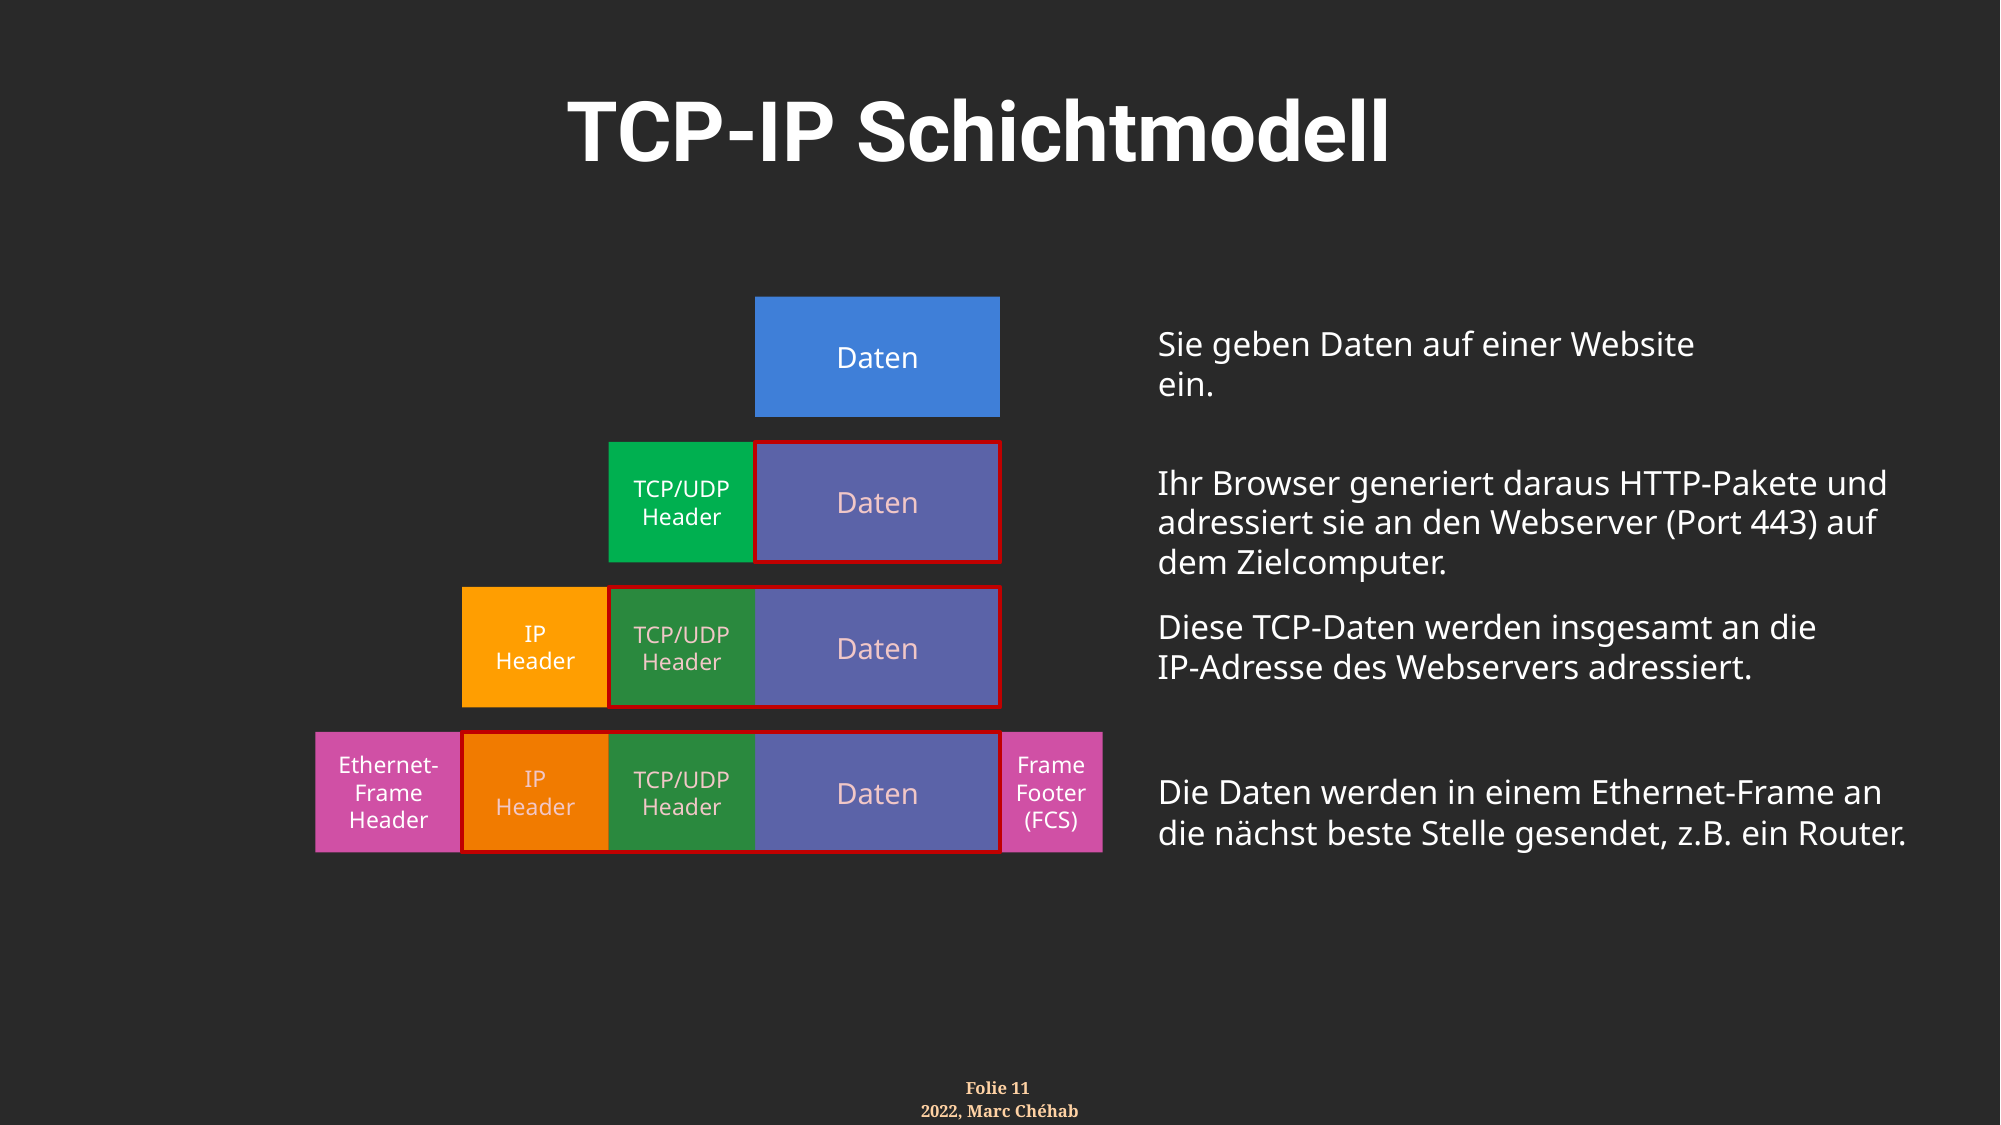

# TCP-IP Schichtmodell
Daten
Sie geben Daten auf einer Website ein.
TCP/UDP
Header
Daten

Ihr Browser generiert daraus HTTP-Pakete und adressiert sie an den Webserver (Port 443) auf dem Zielcomputer.
IP
Header

TCP/UDP
Header
Daten
Diese TCP-Daten werden insgesamt an die
IP-Adresse des Webservers adressiert.
Ethernet-Frame
Header
IP
Header

Frame
Footer (FCS)
TCP/UDP
Header
Daten
Die Daten werden in einem Ethernet-Frame an die nächst beste Stelle gesendet, z.B. ein Router.